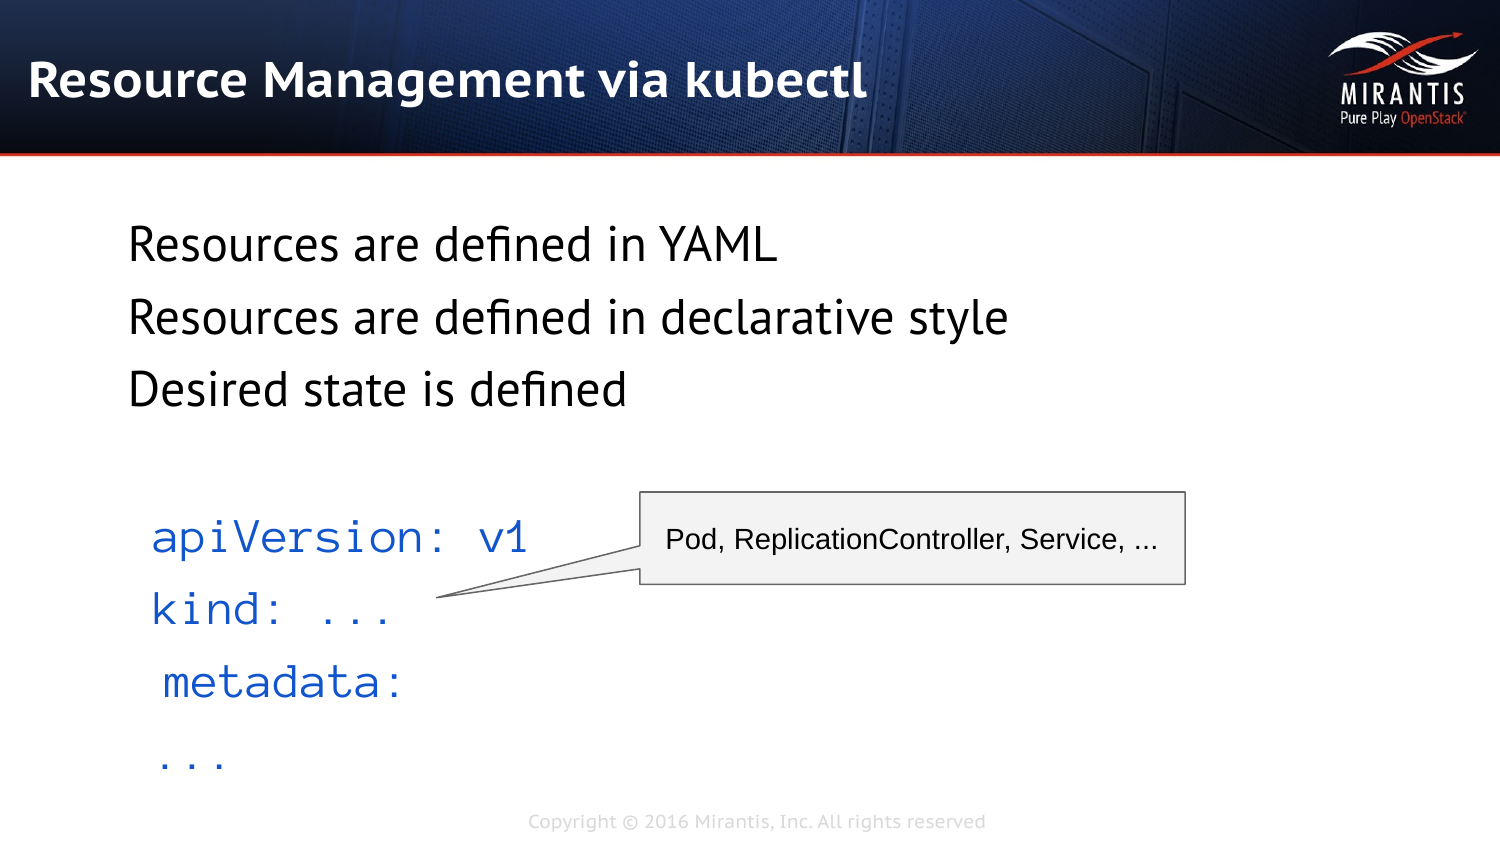

# Resource Management via kubectl
Resources are defined in YAML
Resources are defined in declarative style
Desired state is defined

apiVersion: v1
kind: ...
metadata:
...

Pod, ReplicationController, Service, ...